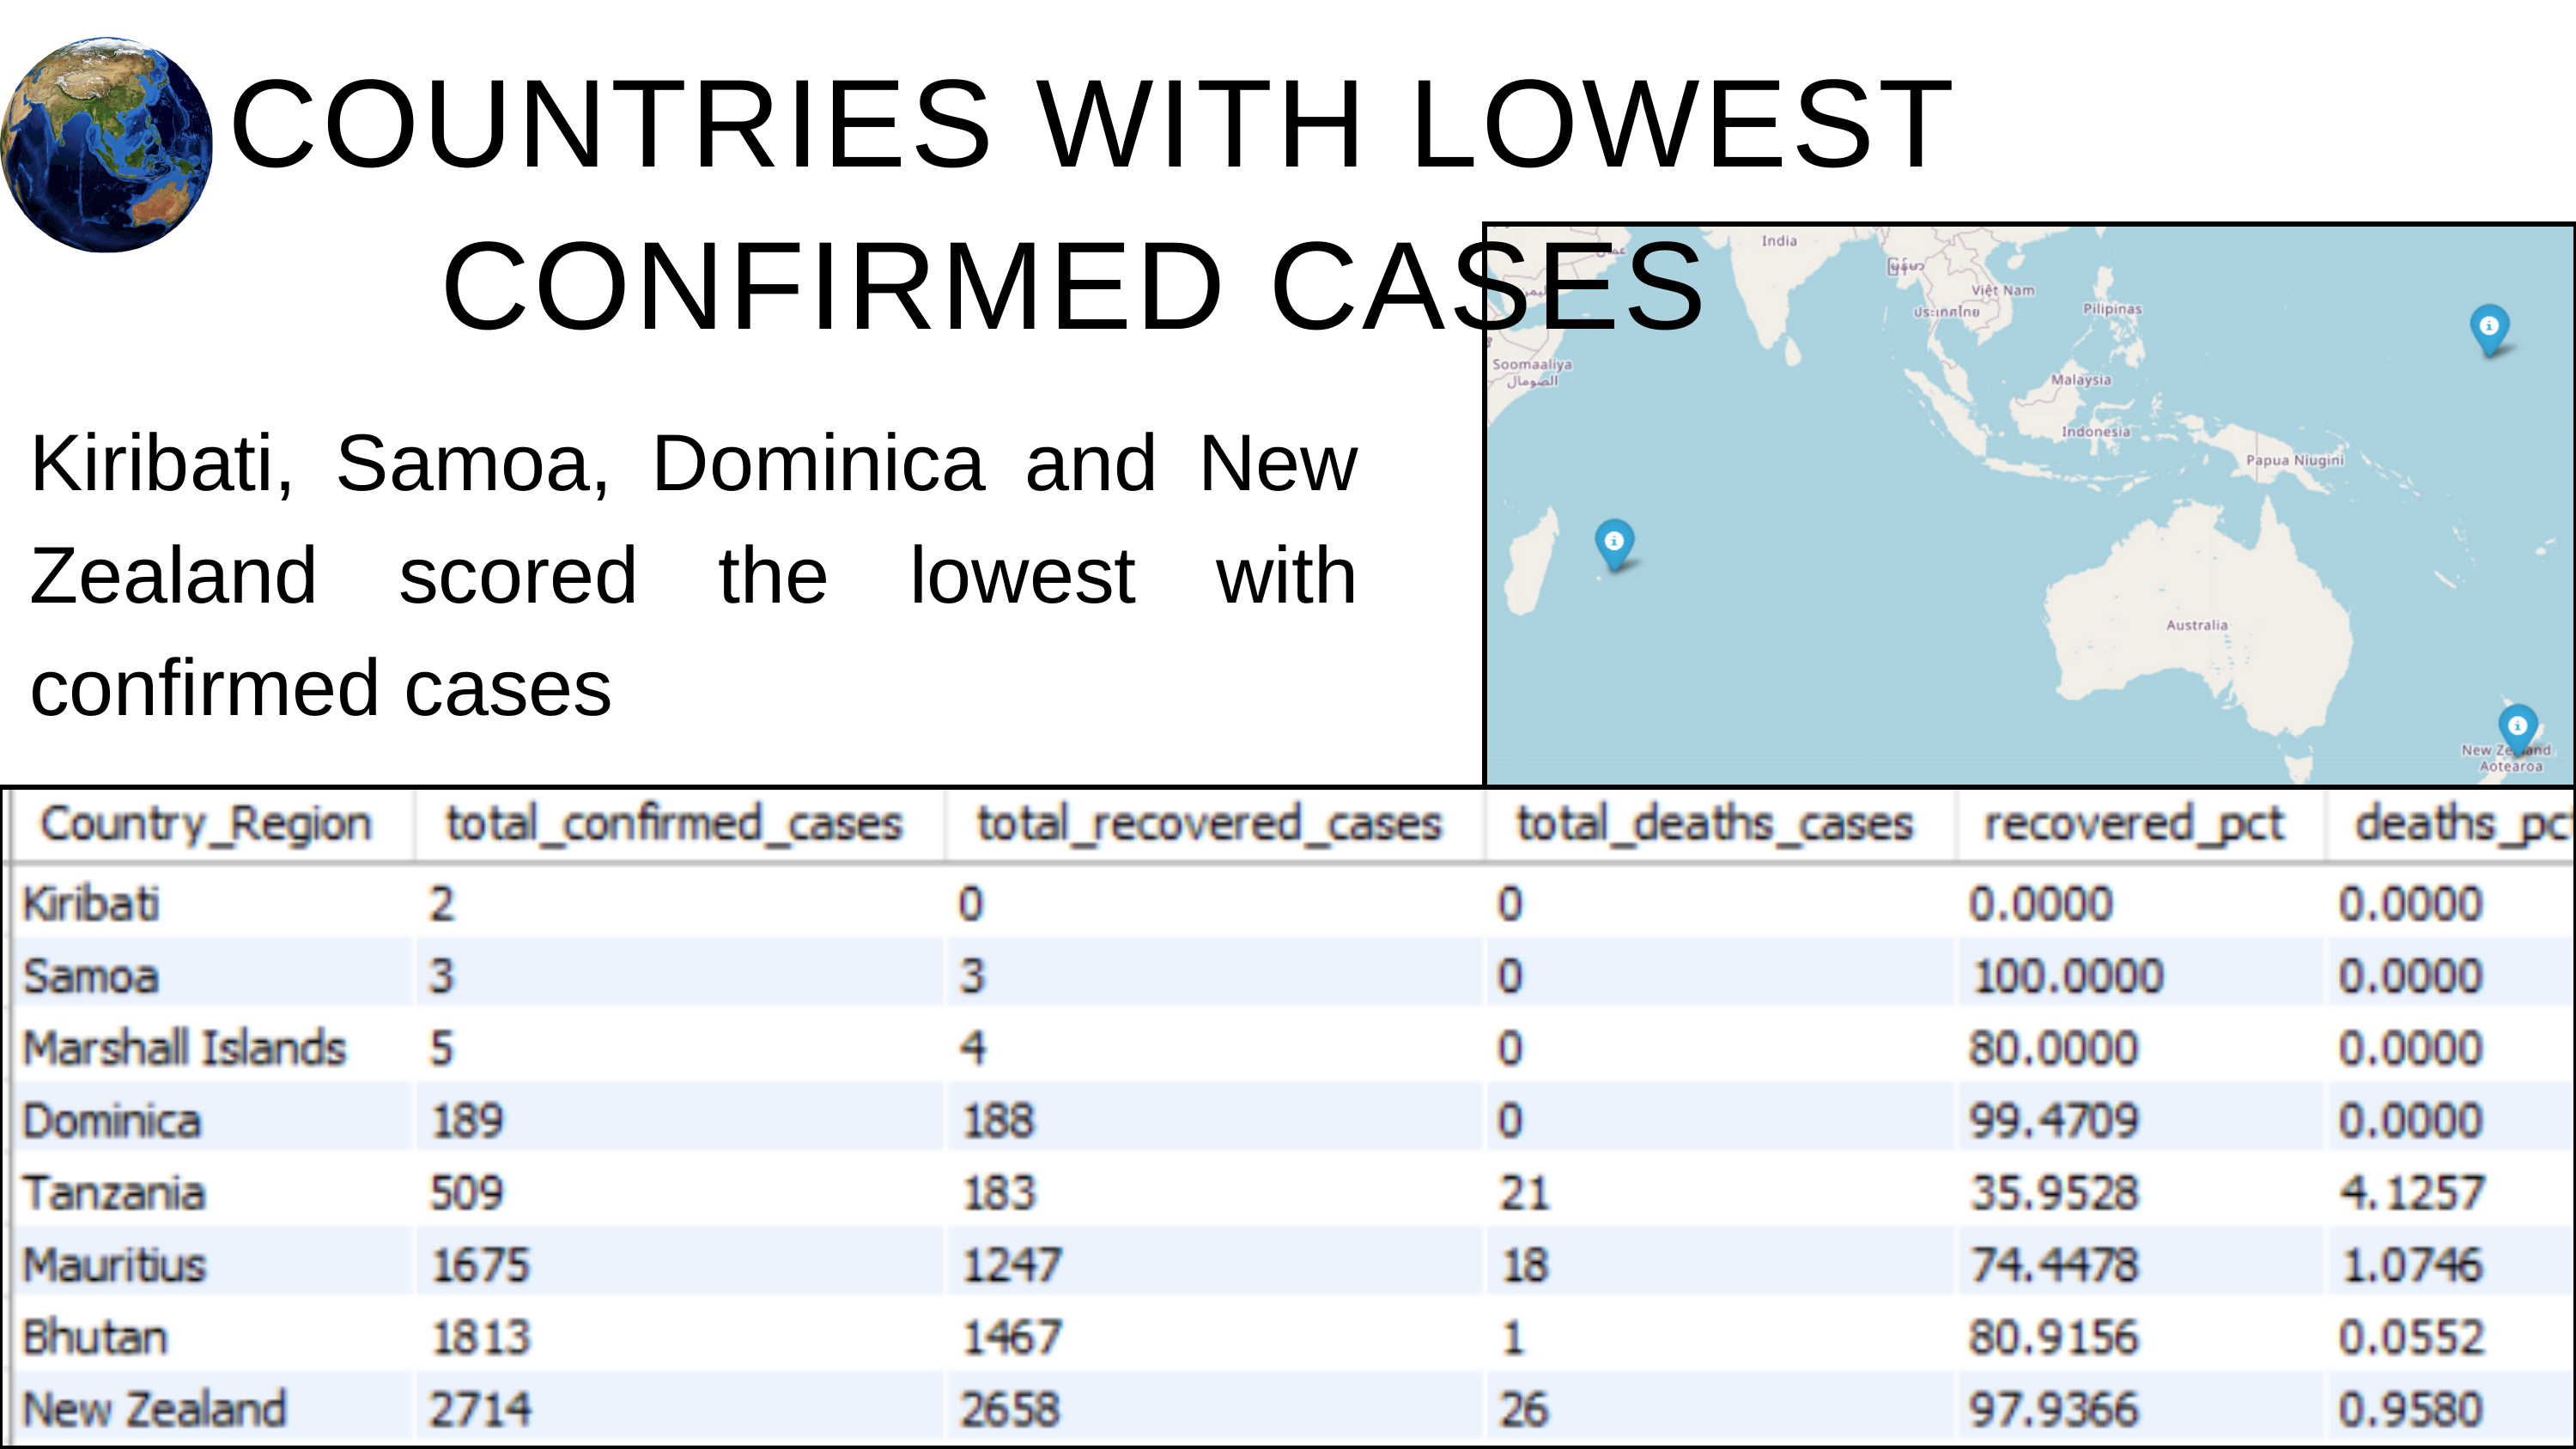

COUNTRIES WITH LOWEST CONFIRMED CASES

Kiribati, Samoa, Dominica and New Zealand scored the lowest with confirmed cases